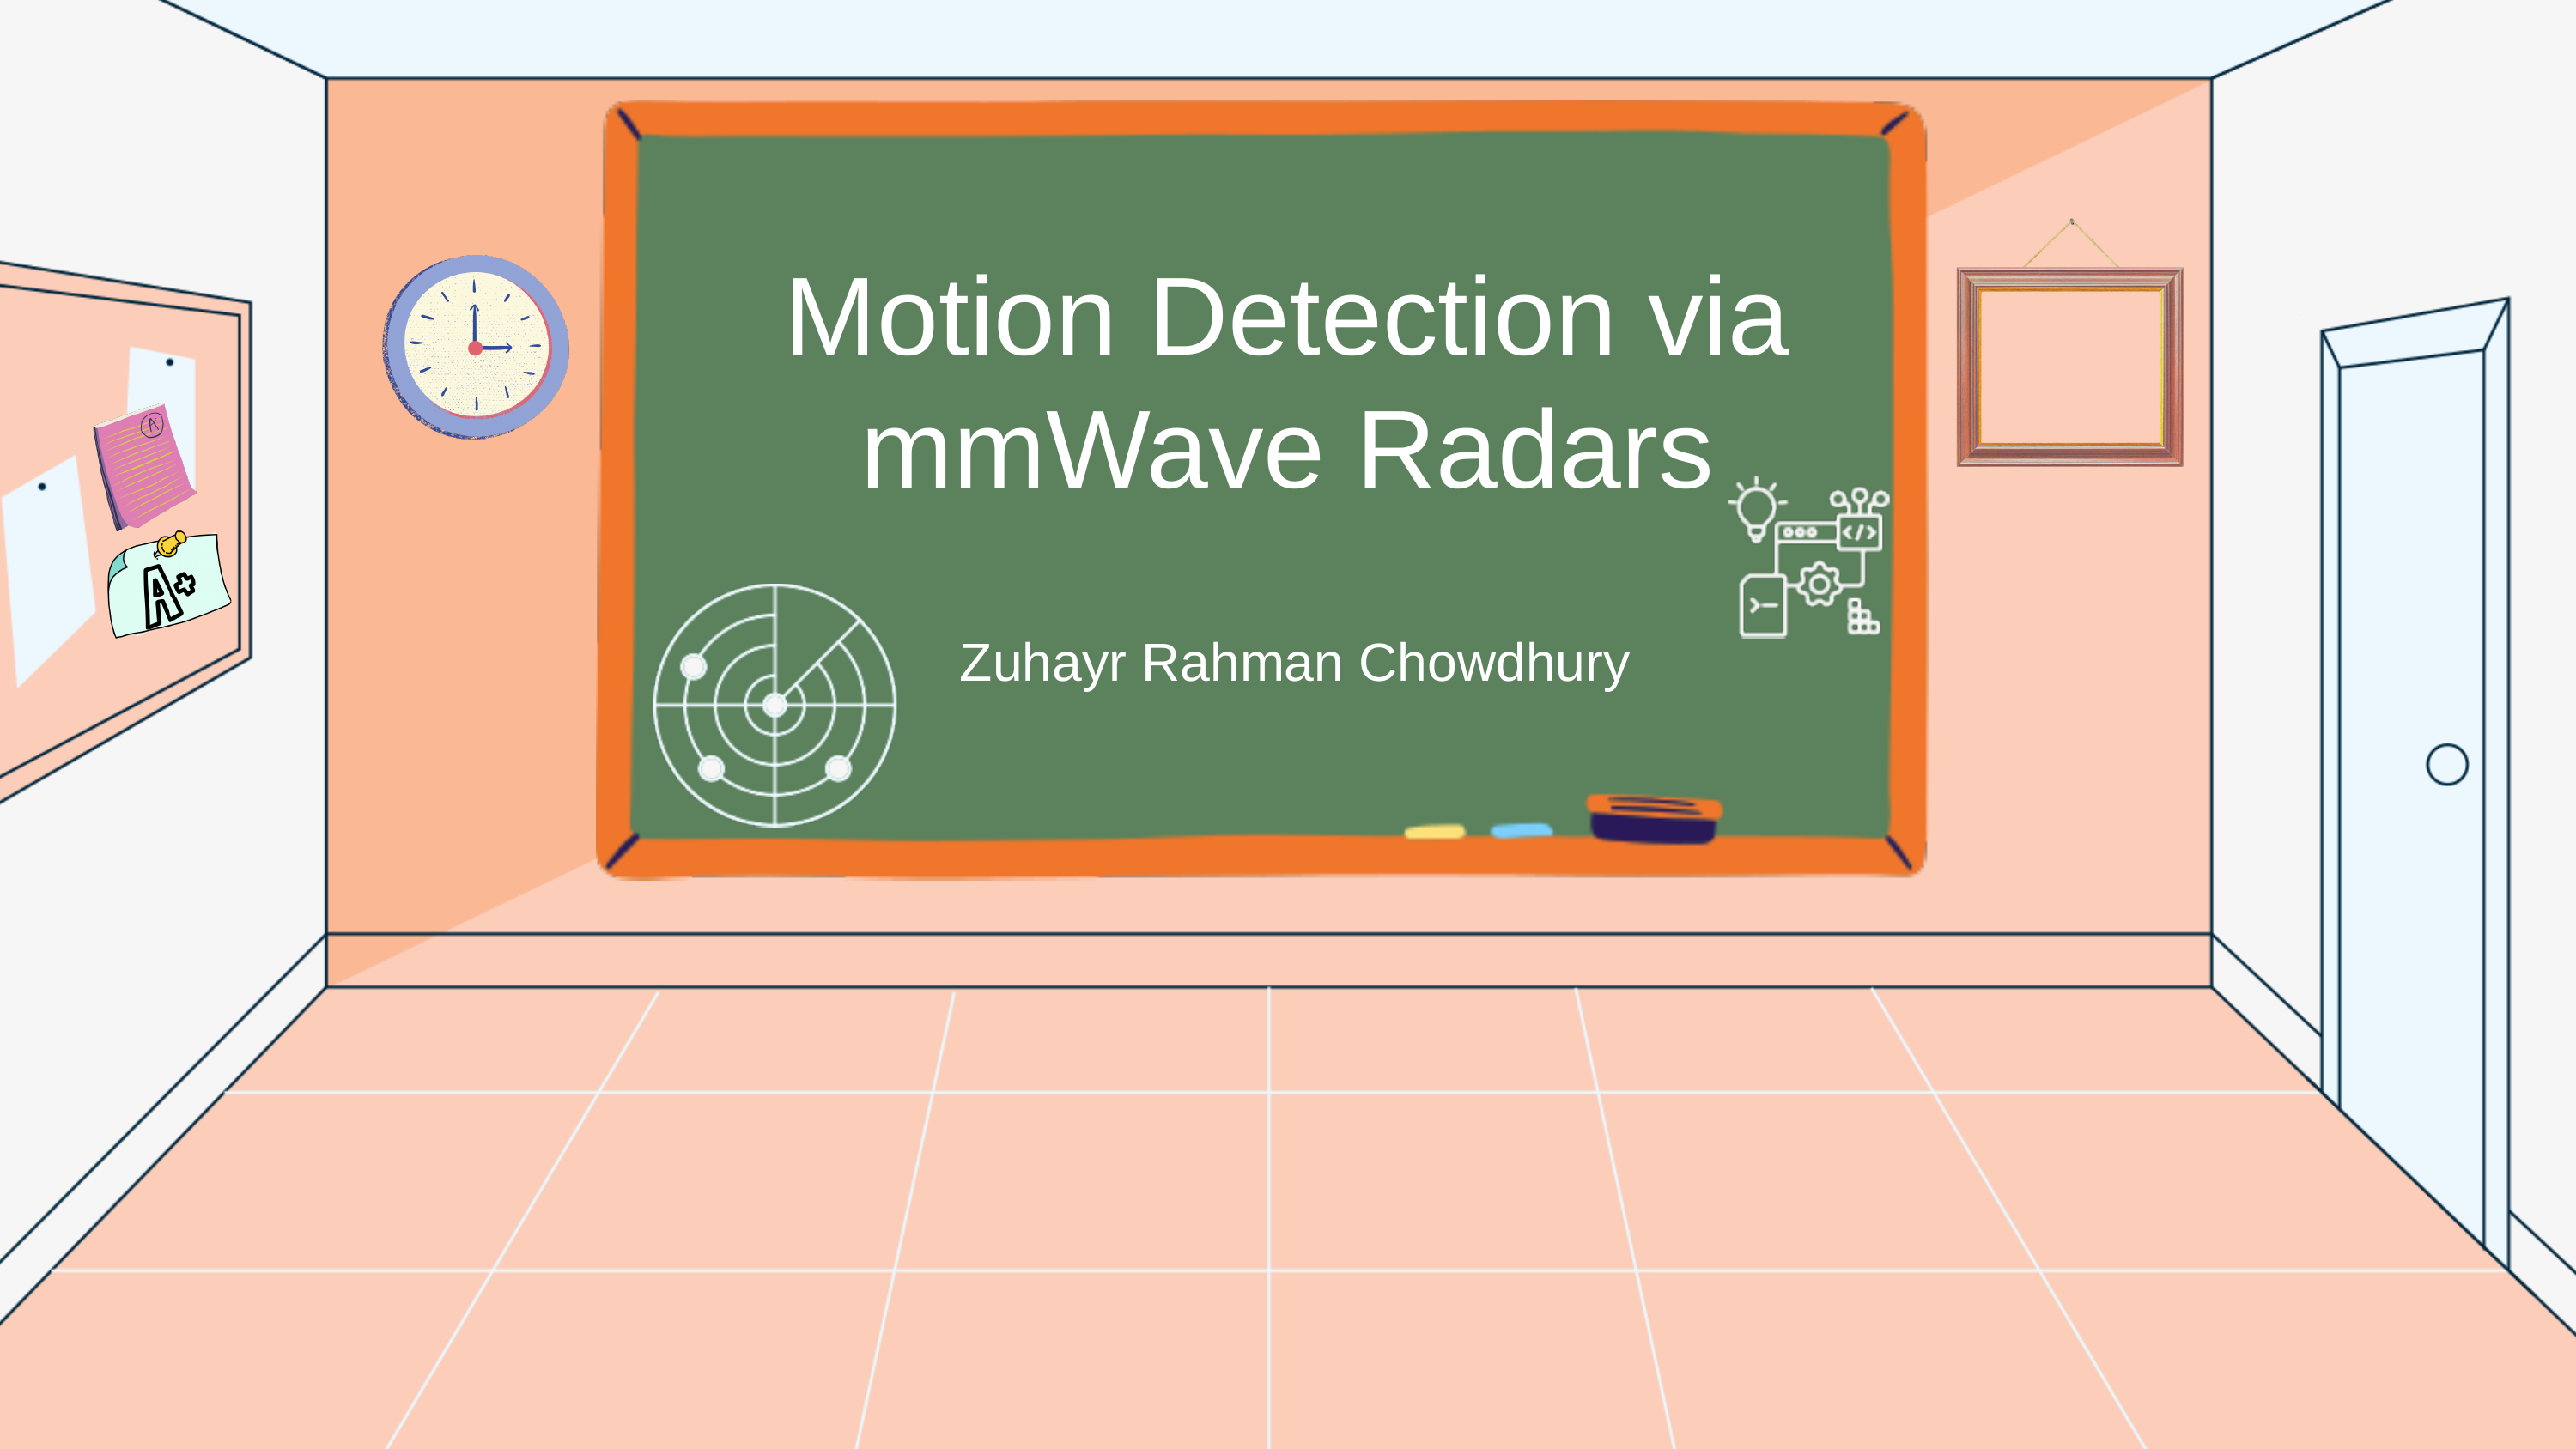

Motion Detection via mmWave Radars

 Zuhayr Rahman Chowdhury